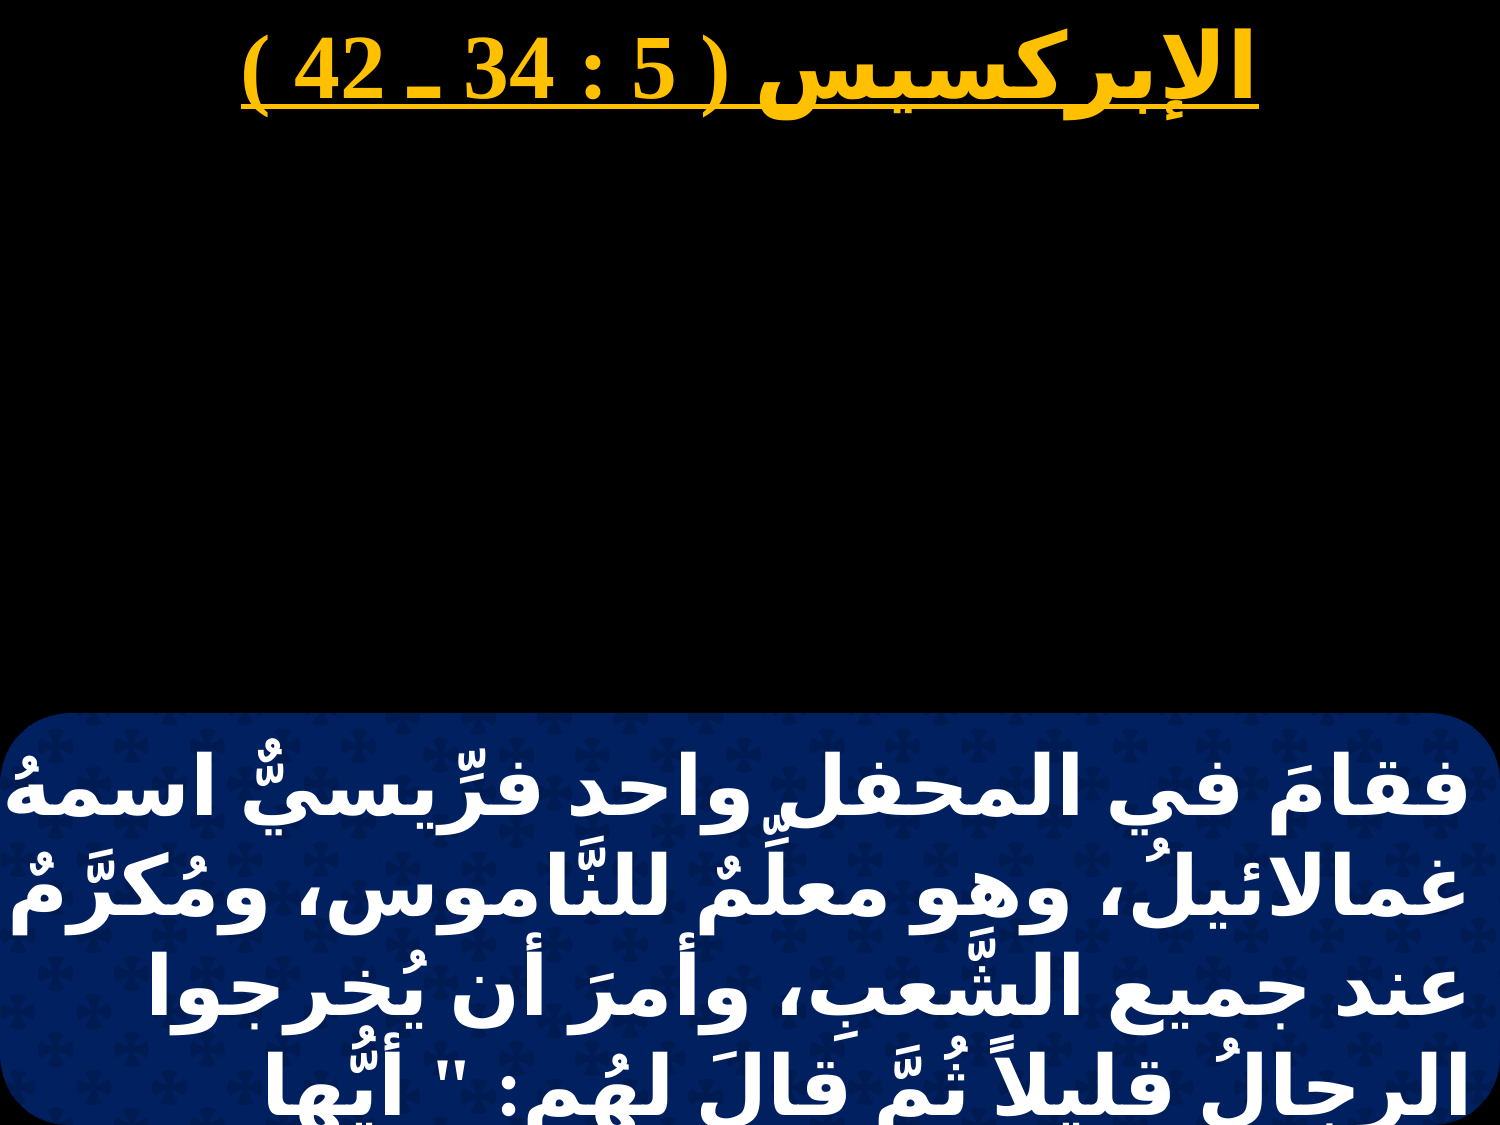

الإبركسيس ( 5 : 34 ـ 42 )
فقامَ في المحفل واحد فرِّيسيٌّ اسمهُ غمالائيلُ، وهو معلِّمٌ للنَّاموس، ومُكرَّمٌ عند جميع الشَّعبِ، وأمرَ أن يُخرجوا الرجالُ قليلاً ثُمَّ قالَ لهُم: " أيُّها الرِّجالُ الإسرائيليُّونَ، احترزوا لأنفسكُم من جهةِ